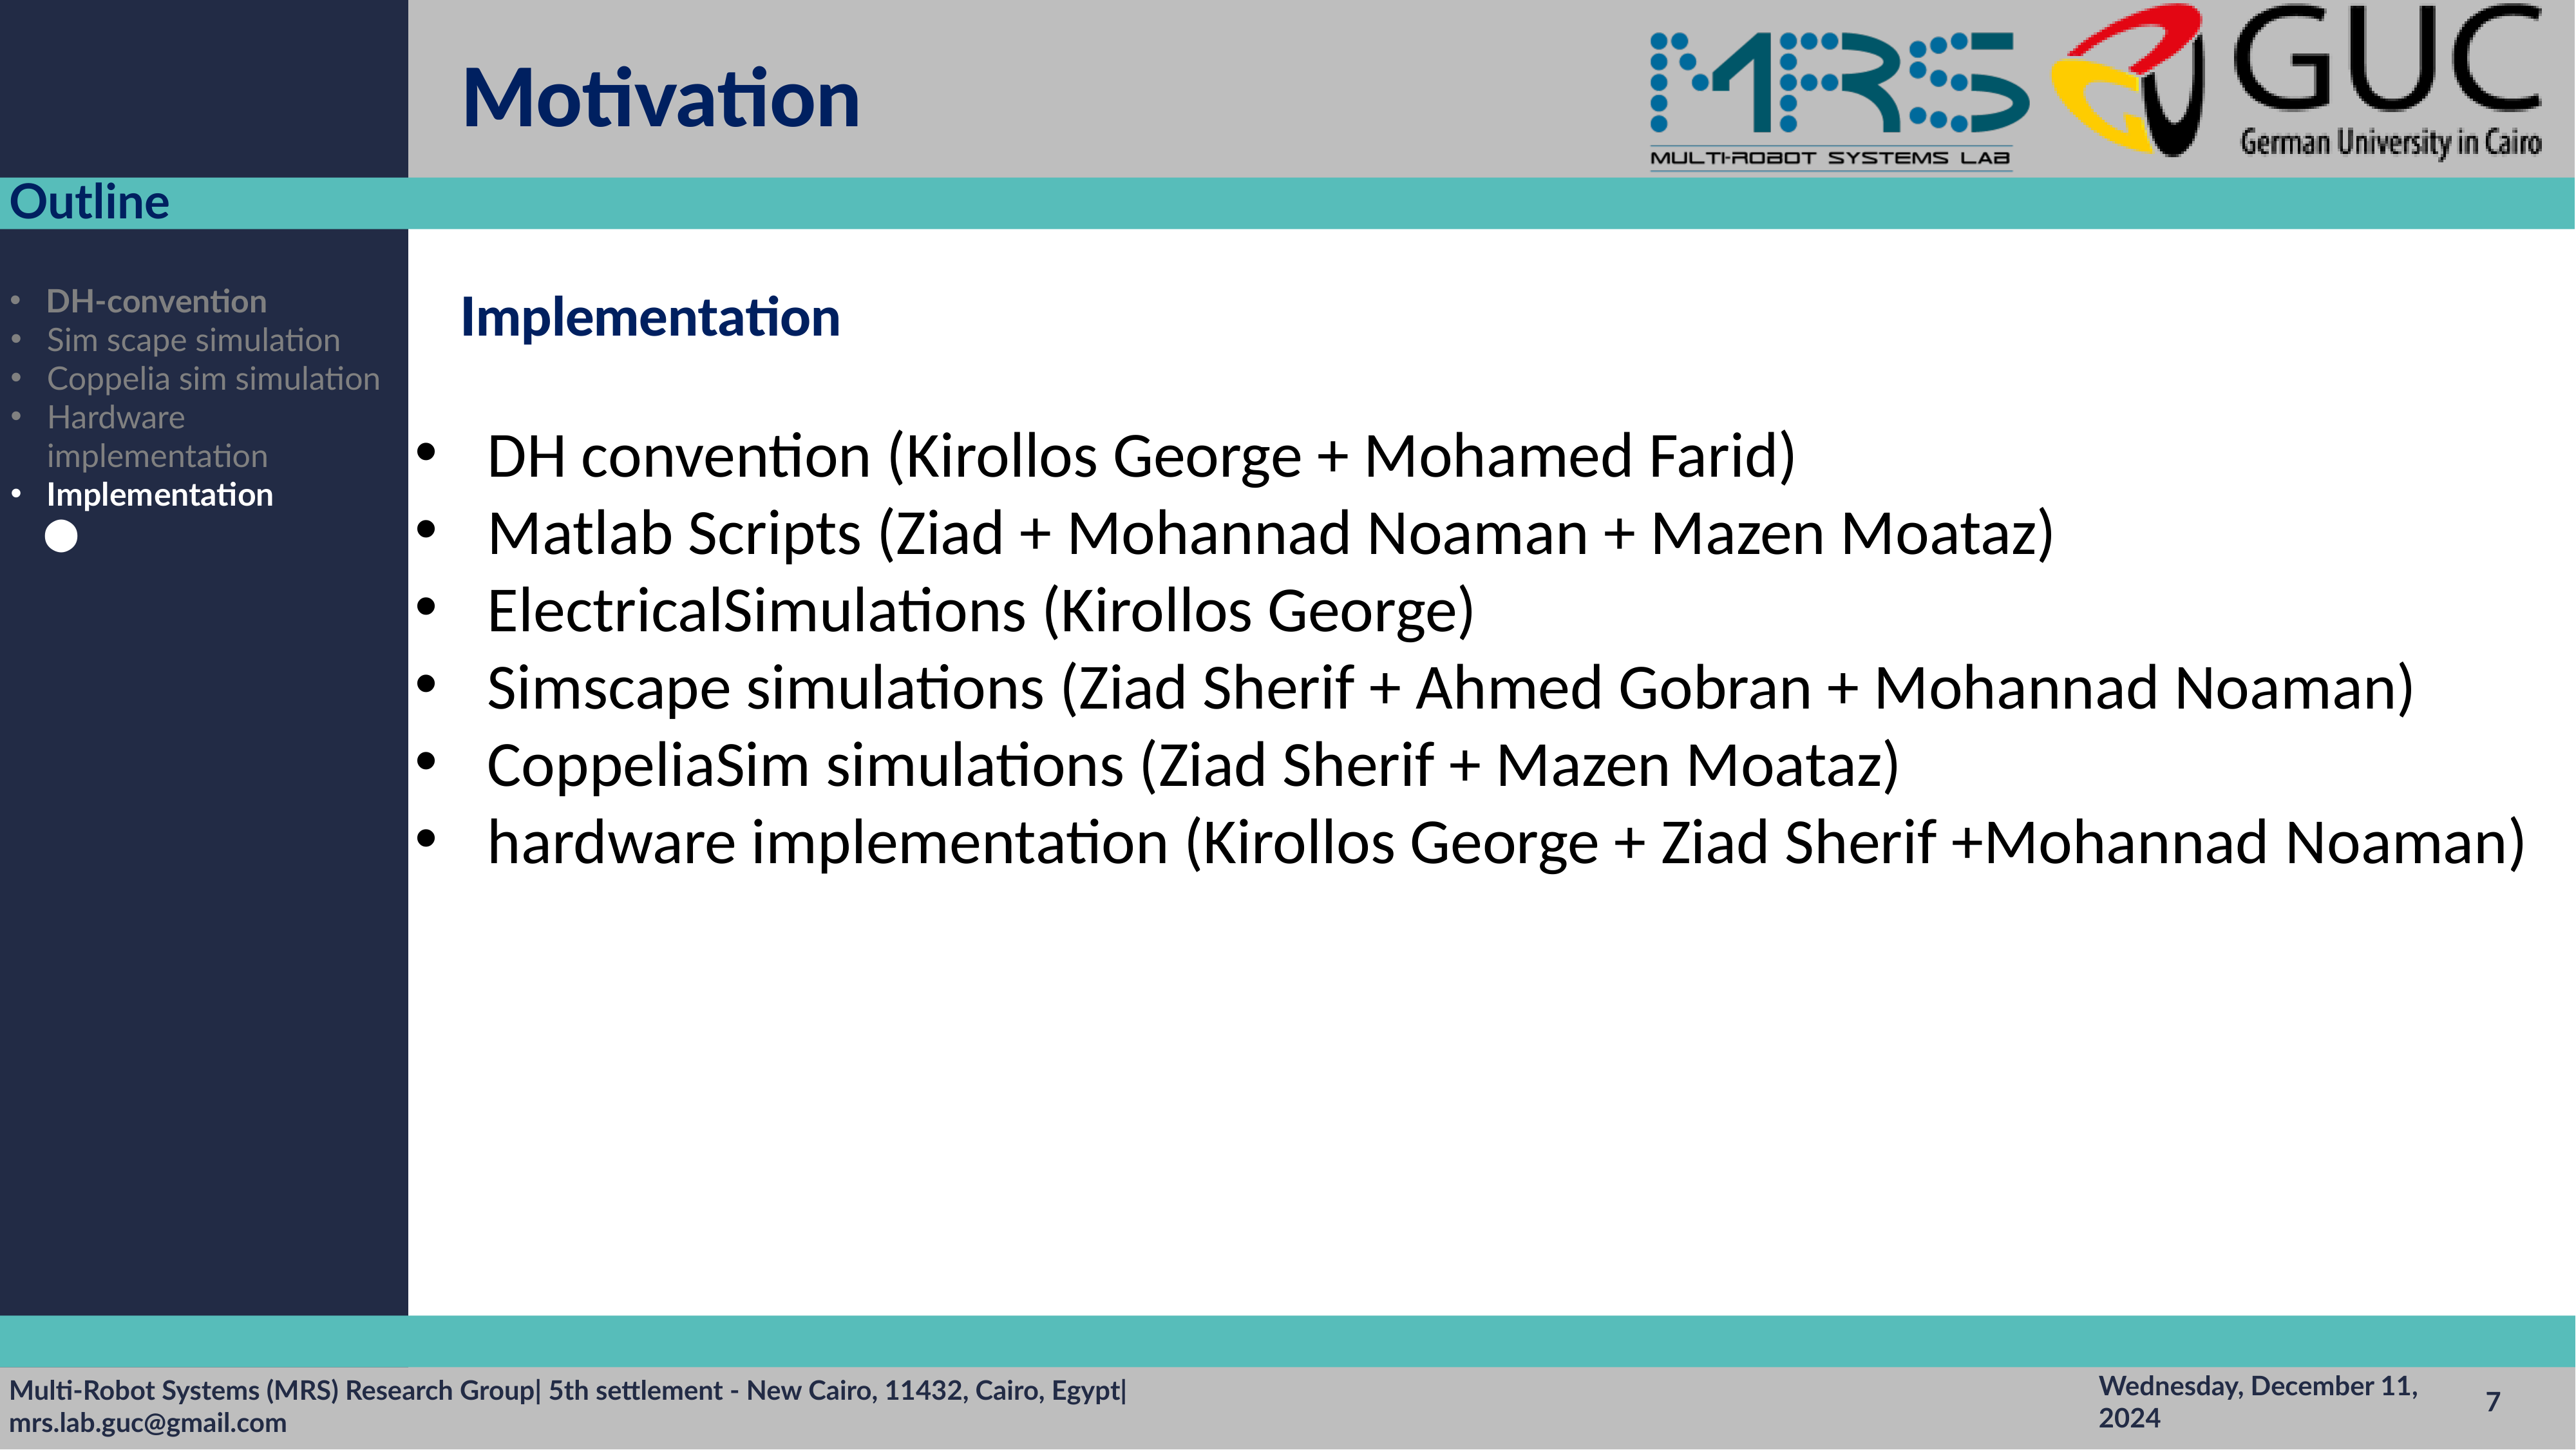

# Motivation
DH-convention
Sim scape simulation
Coppelia sim simulation
Hardware implementation
Implementation
    ⬤

Implementation
DH convention (Kirollos George + Mohamed Farid)
Matlab Scripts (Ziad + Mohannad Noaman + Mazen Moataz)
ElectricalSimulations (Kirollos George)
Simscape simulations (Ziad Sherif + Ahmed Gobran + Mohannad Noaman)
CoppeliaSim simulations (Ziad Sherif + Mazen Moataz)
hardware implementation (Kirollos George + Ziad Sherif +Mohannad Noaman)
Wednesday, December 11, 2024
7